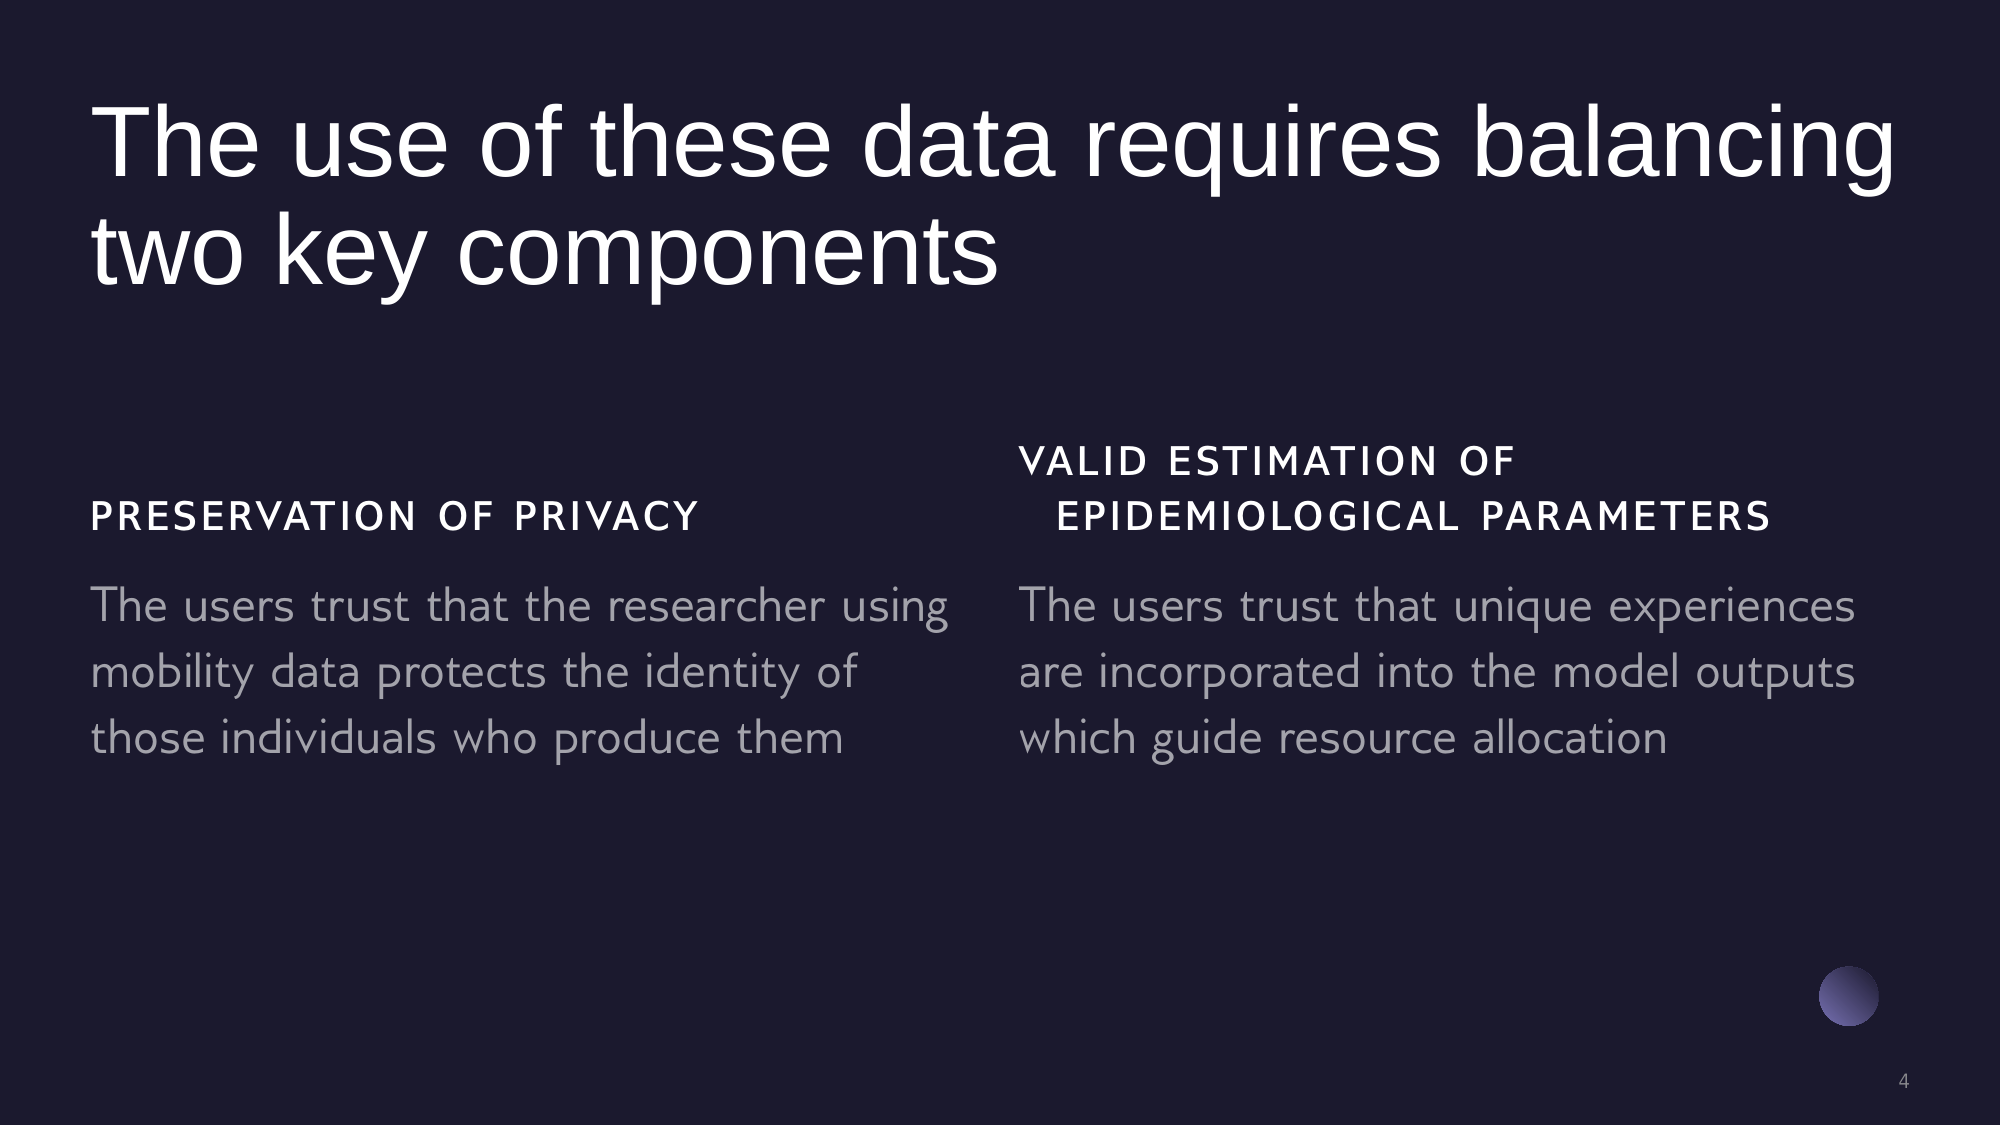

# The use of these data requires balancing two key components
Preservation of Privacy
Valid estimation of epidemiological parameters
The users trust that the researcher using mobility data protects the identity of those individuals who produce them

The users trust that unique experiences are incorporated into the model outputs which guide resource allocation

4